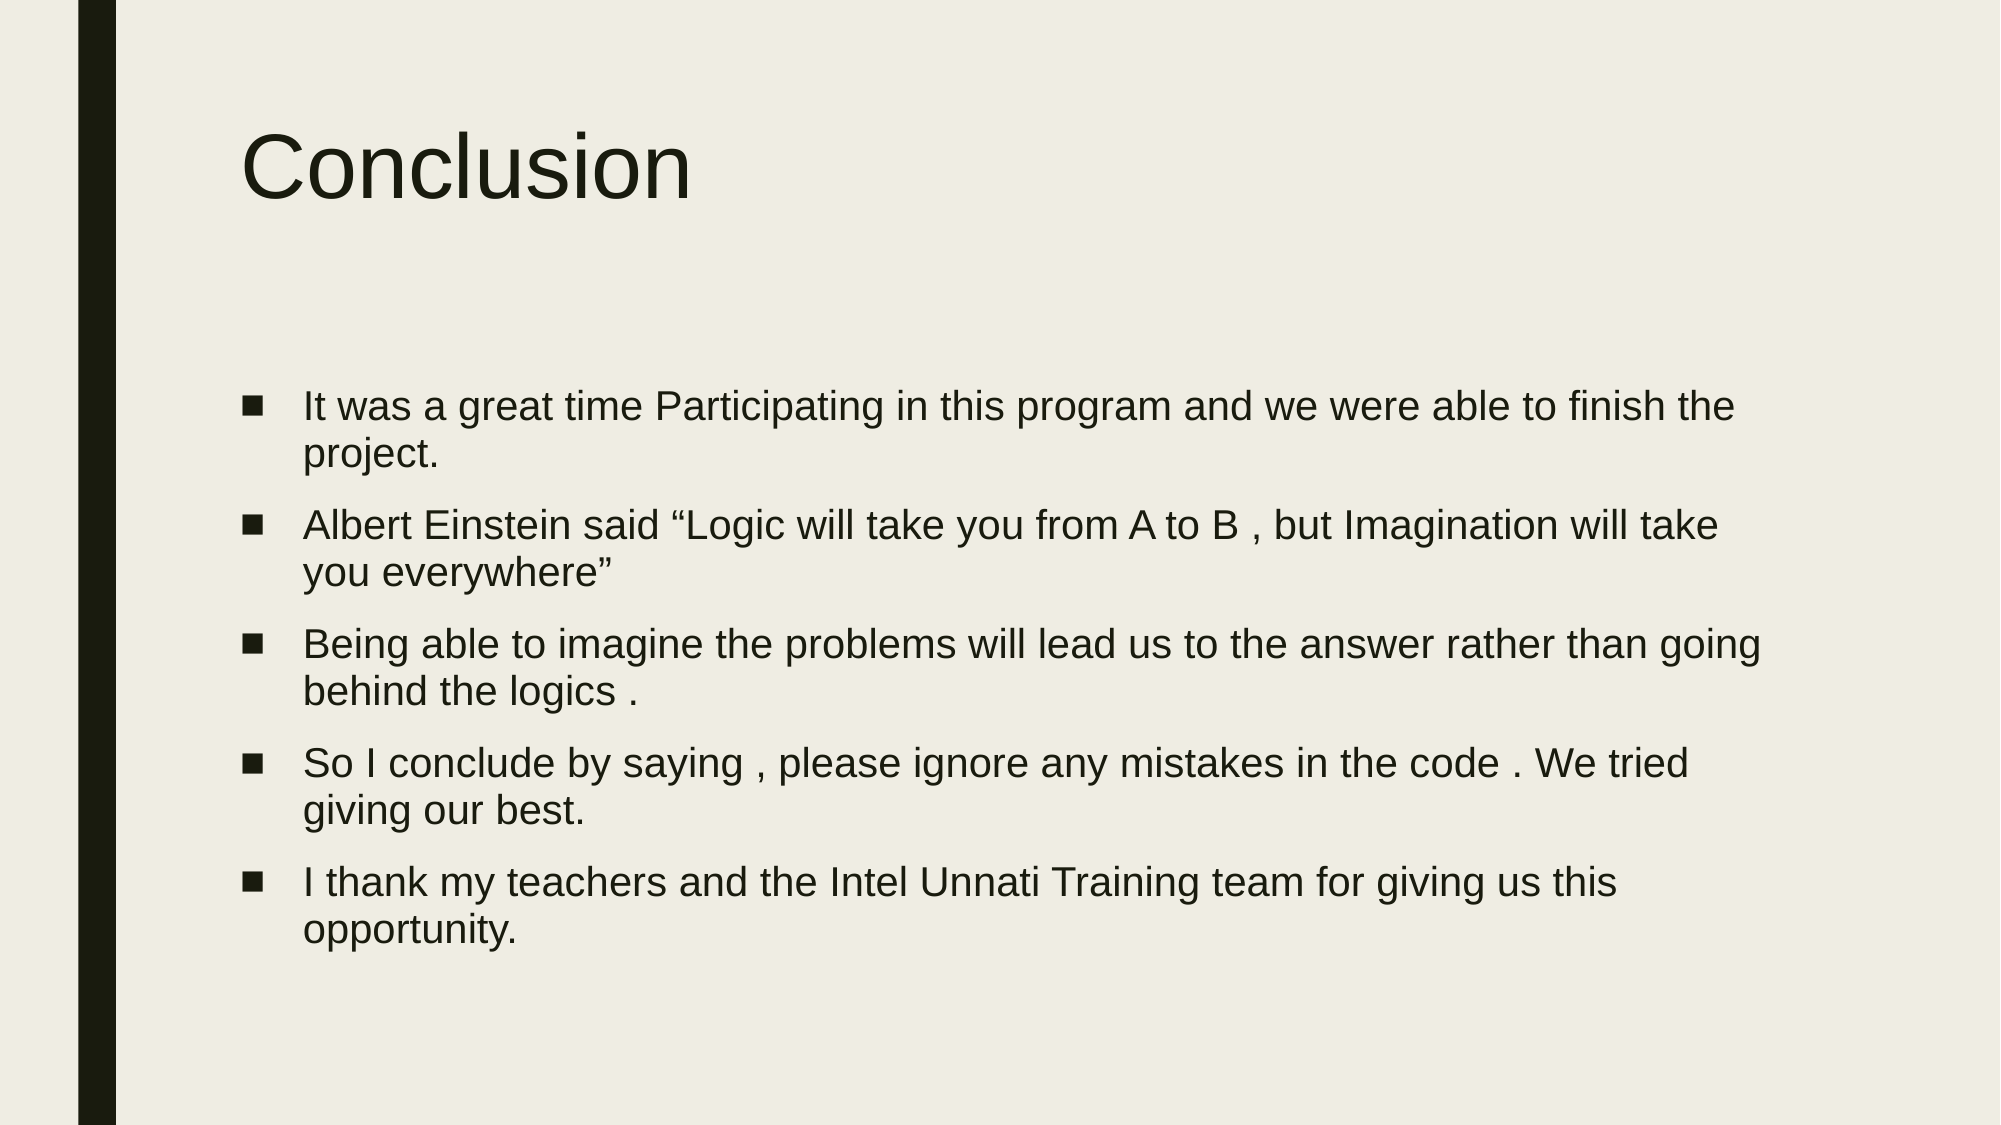

# Conclusion
It was a great time Participating in this program and we were able to finish the project.
Albert Einstein said “Logic will take you from A to B , but Imagination will take you everywhere”
Being able to imagine the problems will lead us to the answer rather than going behind the logics .
So I conclude by saying , please ignore any mistakes in the code . We tried giving our best.
I thank my teachers and the Intel Unnati Training team for giving us this opportunity.